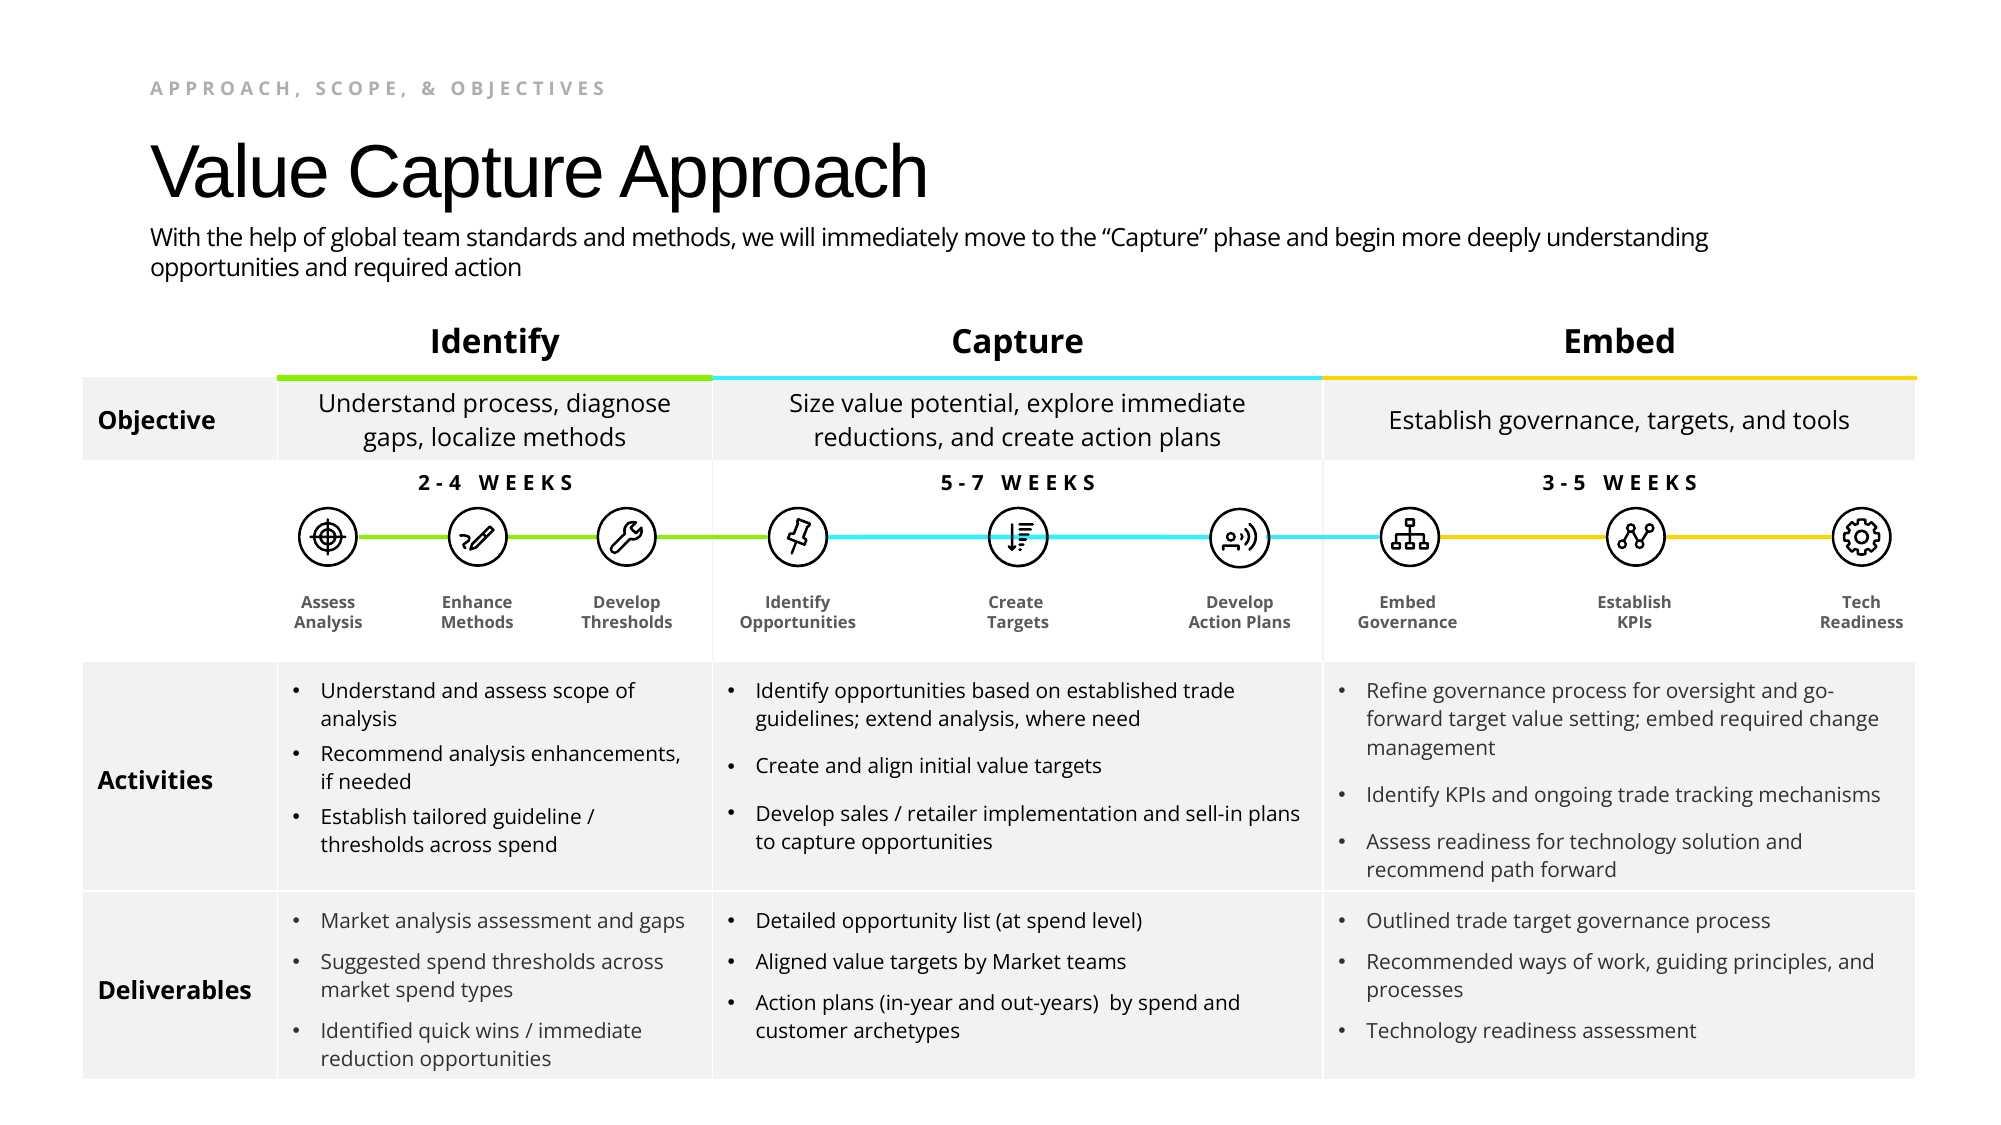

Approach, Scope, & objectives

# Value Capture Approach
With the help of global team standards and methods, we will immediately move to the “Capture” phase and begin more deeply understanding opportunities and required action

|  | Identify | Capture | Embed |
| --- | --- | --- | --- |
| Objective | Understand process, diagnose gaps, localize methods | Size value potential, explore immediate reductions, and create action plans | Establish governance, targets, and tools |
|  | 2-4 WEEKS | 5-7 WEEKS | 3-5 WEEKS |
| Activities | Understand and assess scope of analysis Recommend analysis enhancements, if needed Establish tailored guideline / thresholds across spend | Identify opportunities based on established trade guidelines; extend analysis, where need Create and align initial value targets Develop sales / retailer implementation and sell-in plans to capture opportunities | Refine governance process for oversight and go-forward target value setting; embed required change management Identify KPIs and ongoing trade tracking mechanisms Assess readiness for technology solution and recommend path forward |
| Deliverables | Market analysis assessment and gaps Suggested spend thresholds across market spend types Identified quick wins / immediate reduction opportunities | Detailed opportunity list (at spend level) Aligned value targets by Market teams Action plans (in-year and out-years) by spend and customer archetypes | Outlined trade target governance process Recommended ways of work, guiding principles, and processes Technology readiness assessment |

Assess
Analysis
Enhance
Methods
Develop
Thresholds
Identify Opportunities
Create
Targets
Develop Action Plans
Embed
Governance
Establish
KPIs
Tech
Readiness